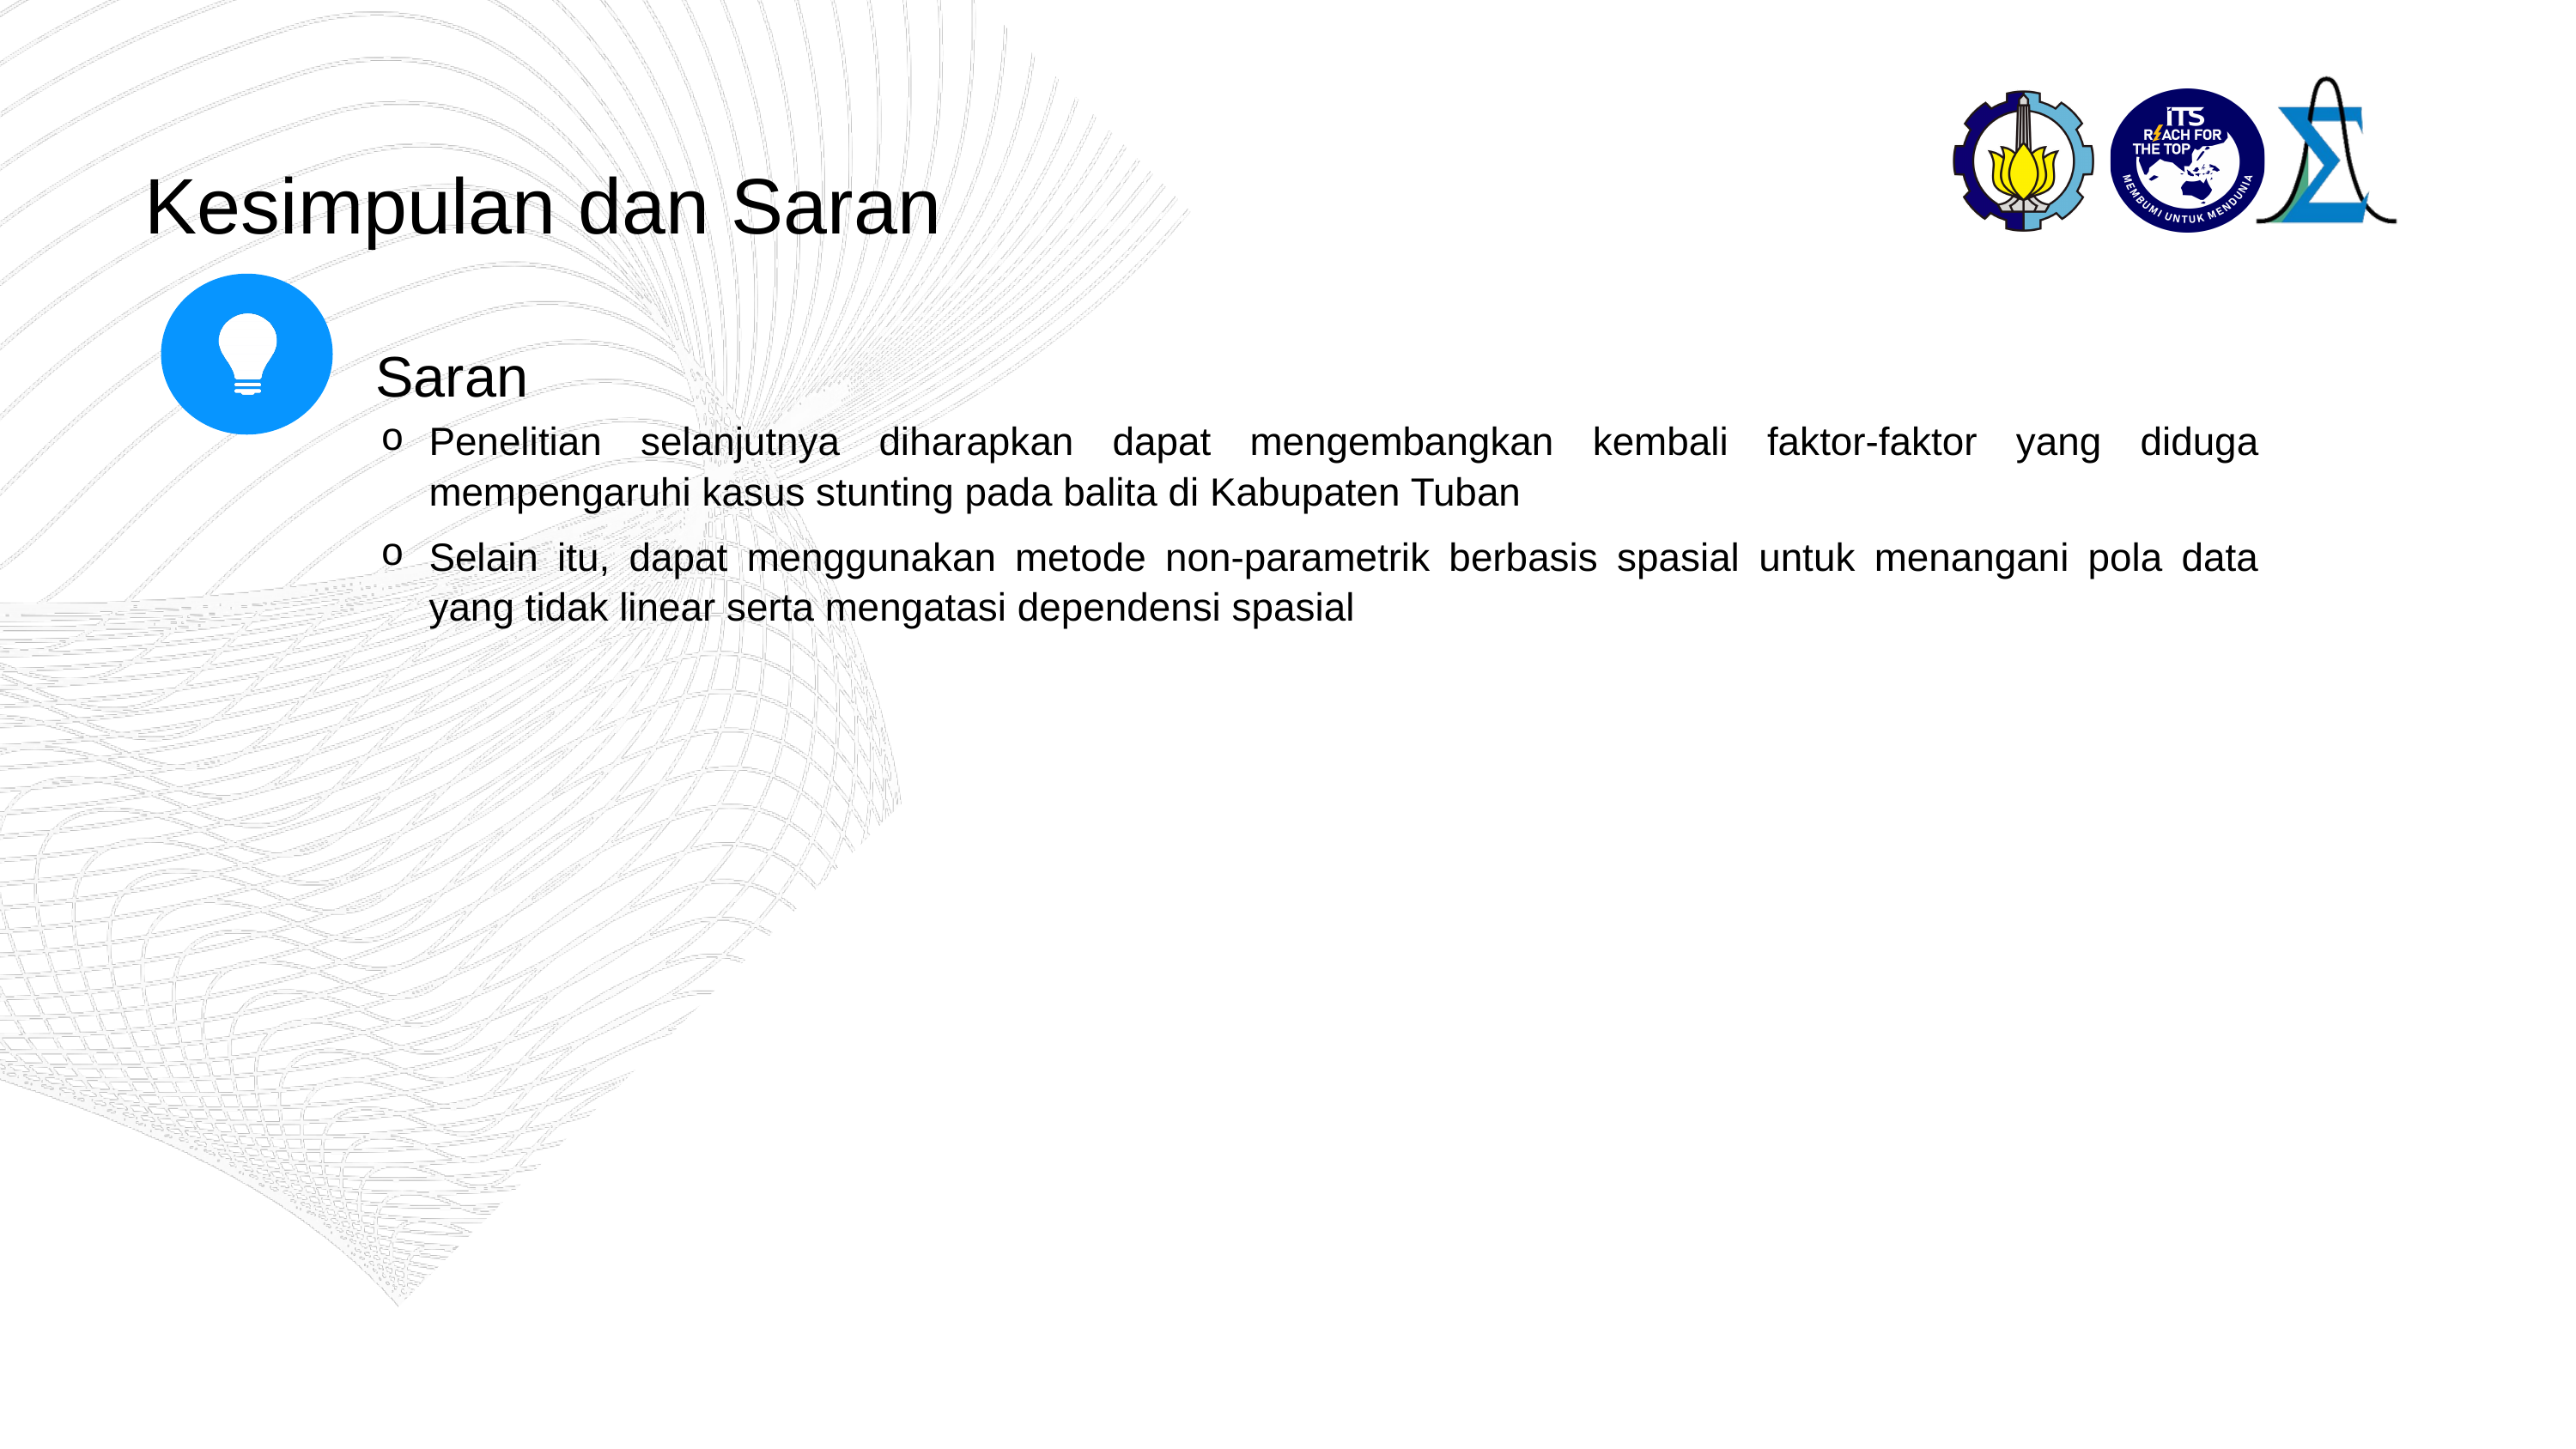

Kesimpulan dan Saran

Saran
Penelitian selanjutnya diharapkan dapat mengembangkan kembali faktor-faktor yang diduga mempengaruhi kasus stunting pada balita di Kabupaten Tuban
Selain itu, dapat menggunakan metode non-parametrik berbasis spasial untuk menangani pola data yang tidak linear serta mengatasi dependensi spasial